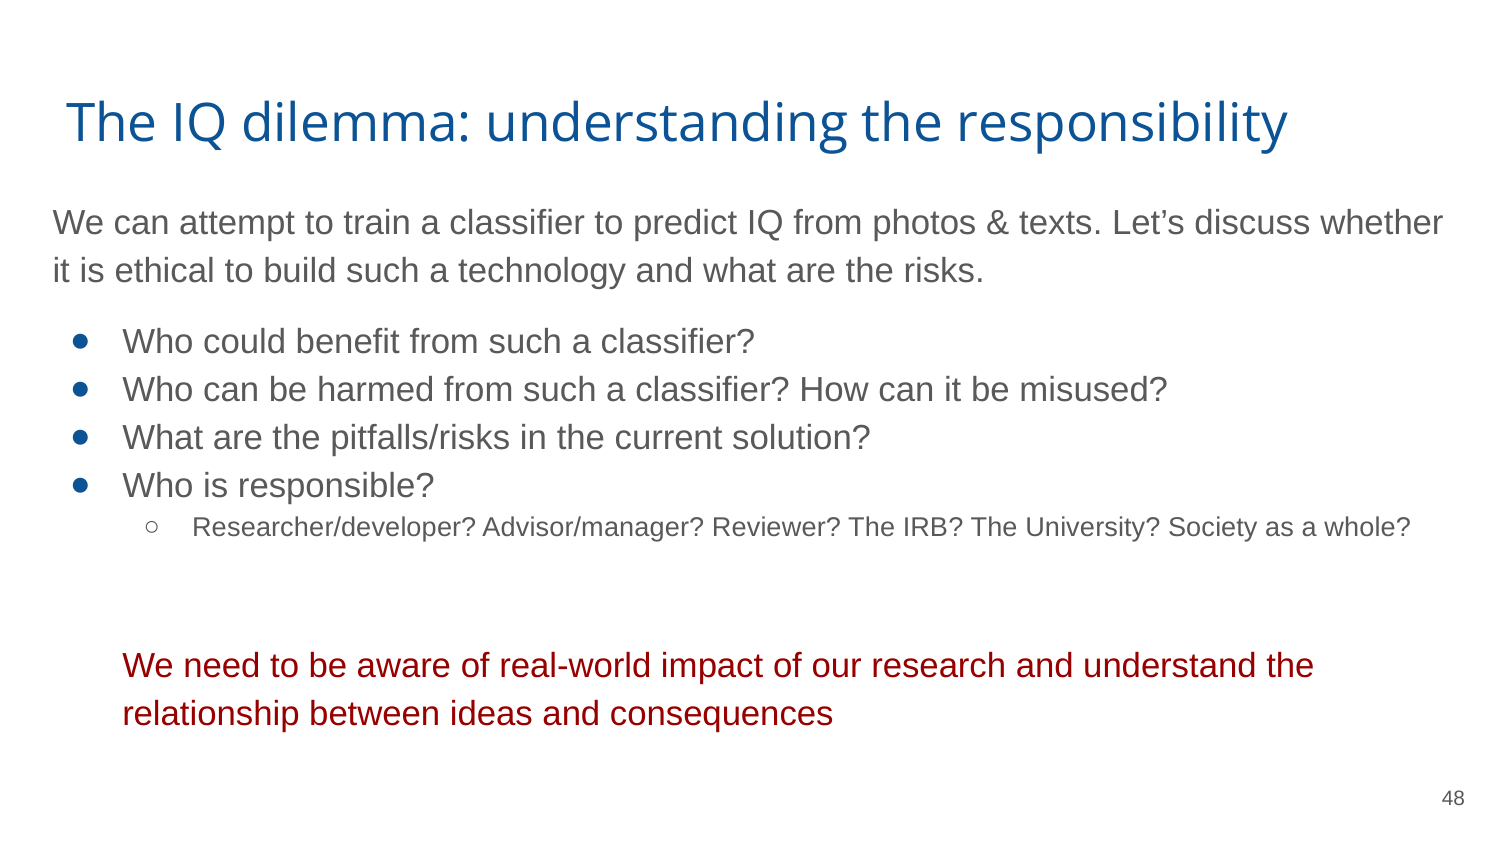

# The IQ dilemma: understanding the responsibility
We can attempt to train a classifier to predict IQ from photos & texts. Let’s discuss whether it is ethical to build such a technology and what are the risks.
Who could benefit from such a classifier?
Who can be harmed from such a classifier? How can it be misused?
What are the pitfalls/risks in the current solution?
Who is responsible?
Researcher/developer? Advisor/manager? Reviewer? The IRB? The University? Society as a whole?

We need to be aware of real-world impact of our research and understand the relationship between ideas and consequences
48